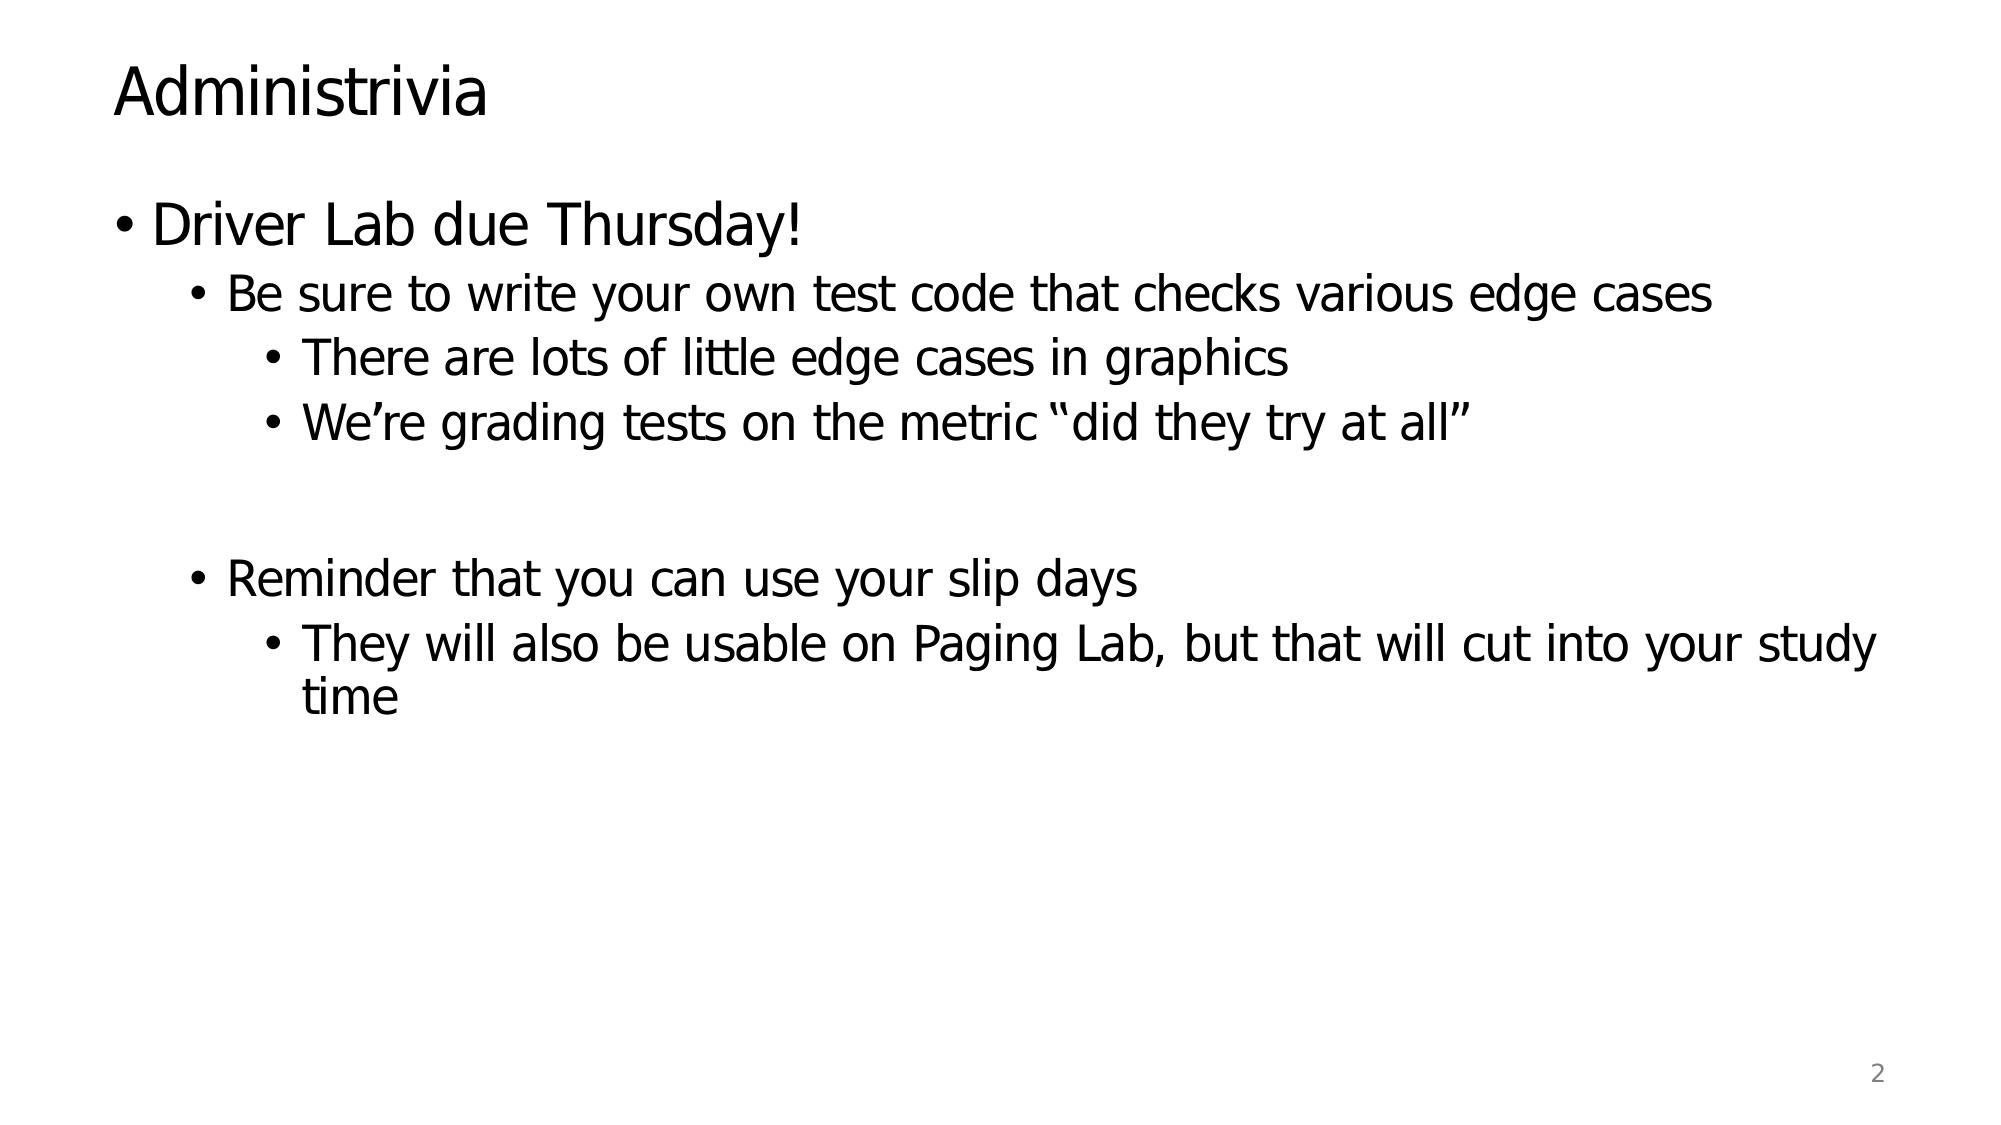

# Administrivia
Driver Lab due Thursday!
Be sure to write your own test code that checks various edge cases
There are lots of little edge cases in graphics
We’re grading tests on the metric “did they try at all”

Reminder that you can use your slip days
They will also be usable on Paging Lab, but that will cut into your study time
2